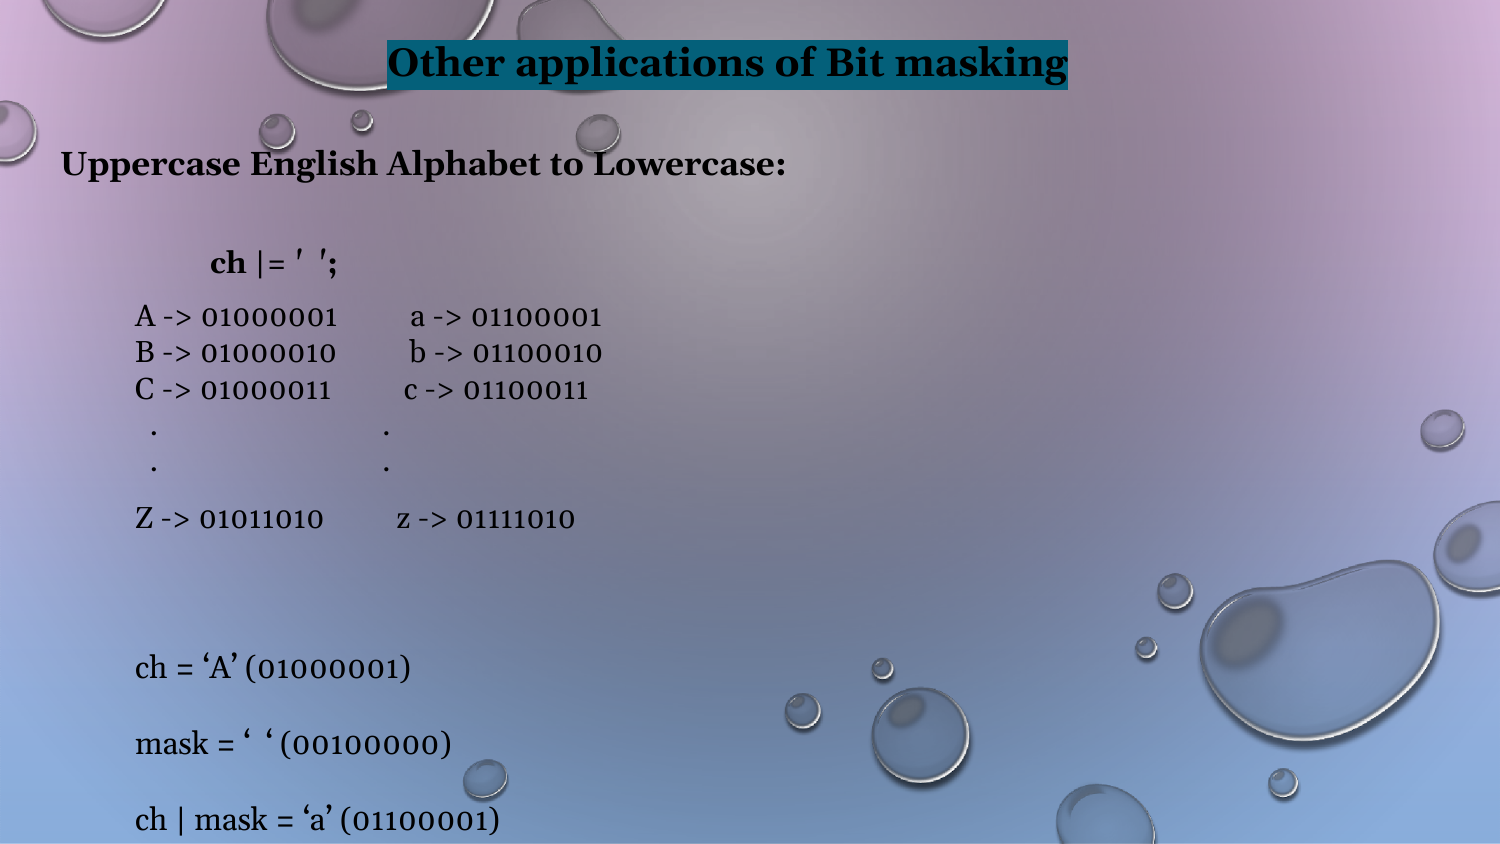

Other applications of Bit masking
Uppercase English Alphabet to Lowercase:

ch |= '  ';
A -> 01000001          a -> 01100001
B -> 01000010          b -> 01100010
C -> 01000011          c -> 01100011
  .                               .
  .                               .
Z -> 01011010          z -> 01111010

ch = ‘A’ (01000001)
mask = ‘  ‘ (00100000)
ch | mask = ‘a’ (01100001)